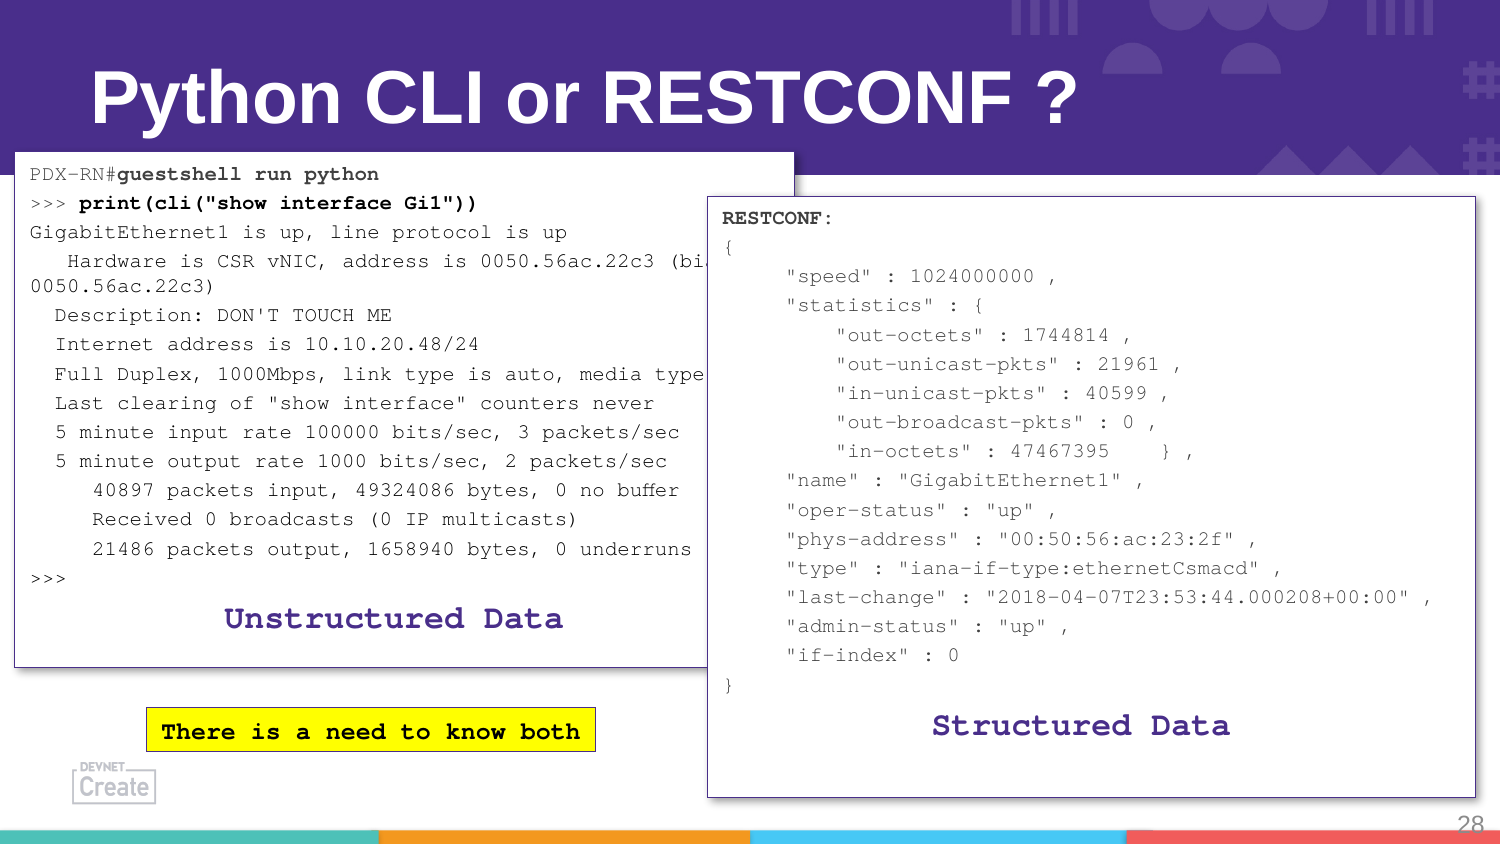

# Python CLI or RESTCONF ?
PDX-RN#guestshell run python
>>> print(cli("show interface Gi1"))
GigabitEthernet1 is up, line protocol is up
   Hardware is CSR vNIC, address is 0050.56ac.22c3 (bia 0050.56ac.22c3)
  Description: DON'T TOUCH ME
  Internet address is 10.10.20.48/24
  Full Duplex, 1000Mbps, link type is auto, media type RJ45
  Last clearing of "show interface" counters never
  5 minute input rate 100000 bits/sec, 3 packets/sec
  5 minute output rate 1000 bits/sec, 2 packets/sec
     40897 packets input, 49324086 bytes, 0 no buffer
     Received 0 broadcasts (0 IP multicasts)
     21486 packets output, 1658940 bytes, 0 underruns
>>>
Unstructured Data
RESTCONF:
{
     "speed" : 1024000000 ,
     "statistics" : {
         "out-octets" : 1744814 ,
         "out-unicast-pkts" : 21961 ,
         "in-unicast-pkts" : 40599 ,
         "out-broadcast-pkts" : 0 ,
         "in-octets" : 47467395    } ,
     "name" : "GigabitEthernet1" ,
     "oper-status" : "up" ,
     "phys-address" : "00:50:56:ac:23:2f" ,
     "type" : "iana-if-type:ethernetCsmacd" ,
     "last-change" : "2018-04-07T23:53:44.000208+00:00" ,
     "admin-status" : "up" ,
     "if-index" : 0
}
Structured Data

There is a need to know both
28